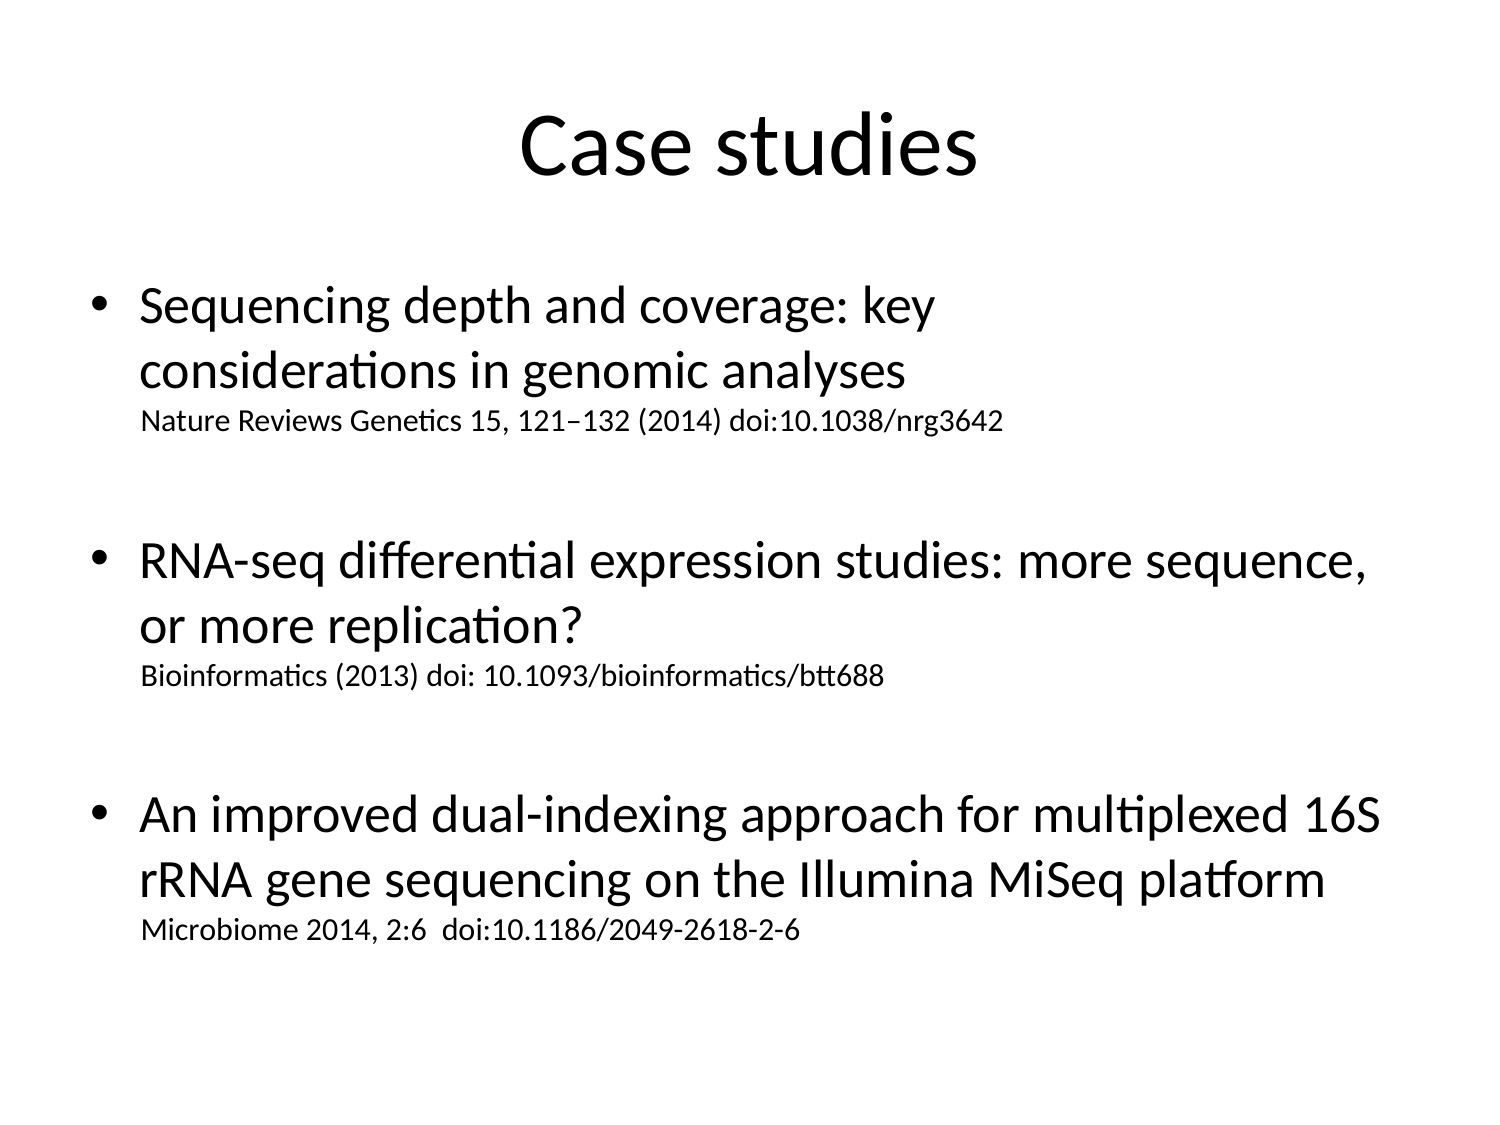

# Case studies
Sequencing depth and coverage: key
considerations in genomic analyses
       Nature Reviews Genetics 15, 121–132 (2014) doi:10.1038/nrg3642

RNA-seq differential expression studies: more sequence, or more replication?
       Bioinformatics (2013) doi: 10.1093/bioinformatics/btt688

An improved dual-indexing approach for multiplexed 16S rRNA gene sequencing on the Illumina MiSeq platform
       Microbiome 2014, 2:6  doi:10.1186/2049-2618-2-6